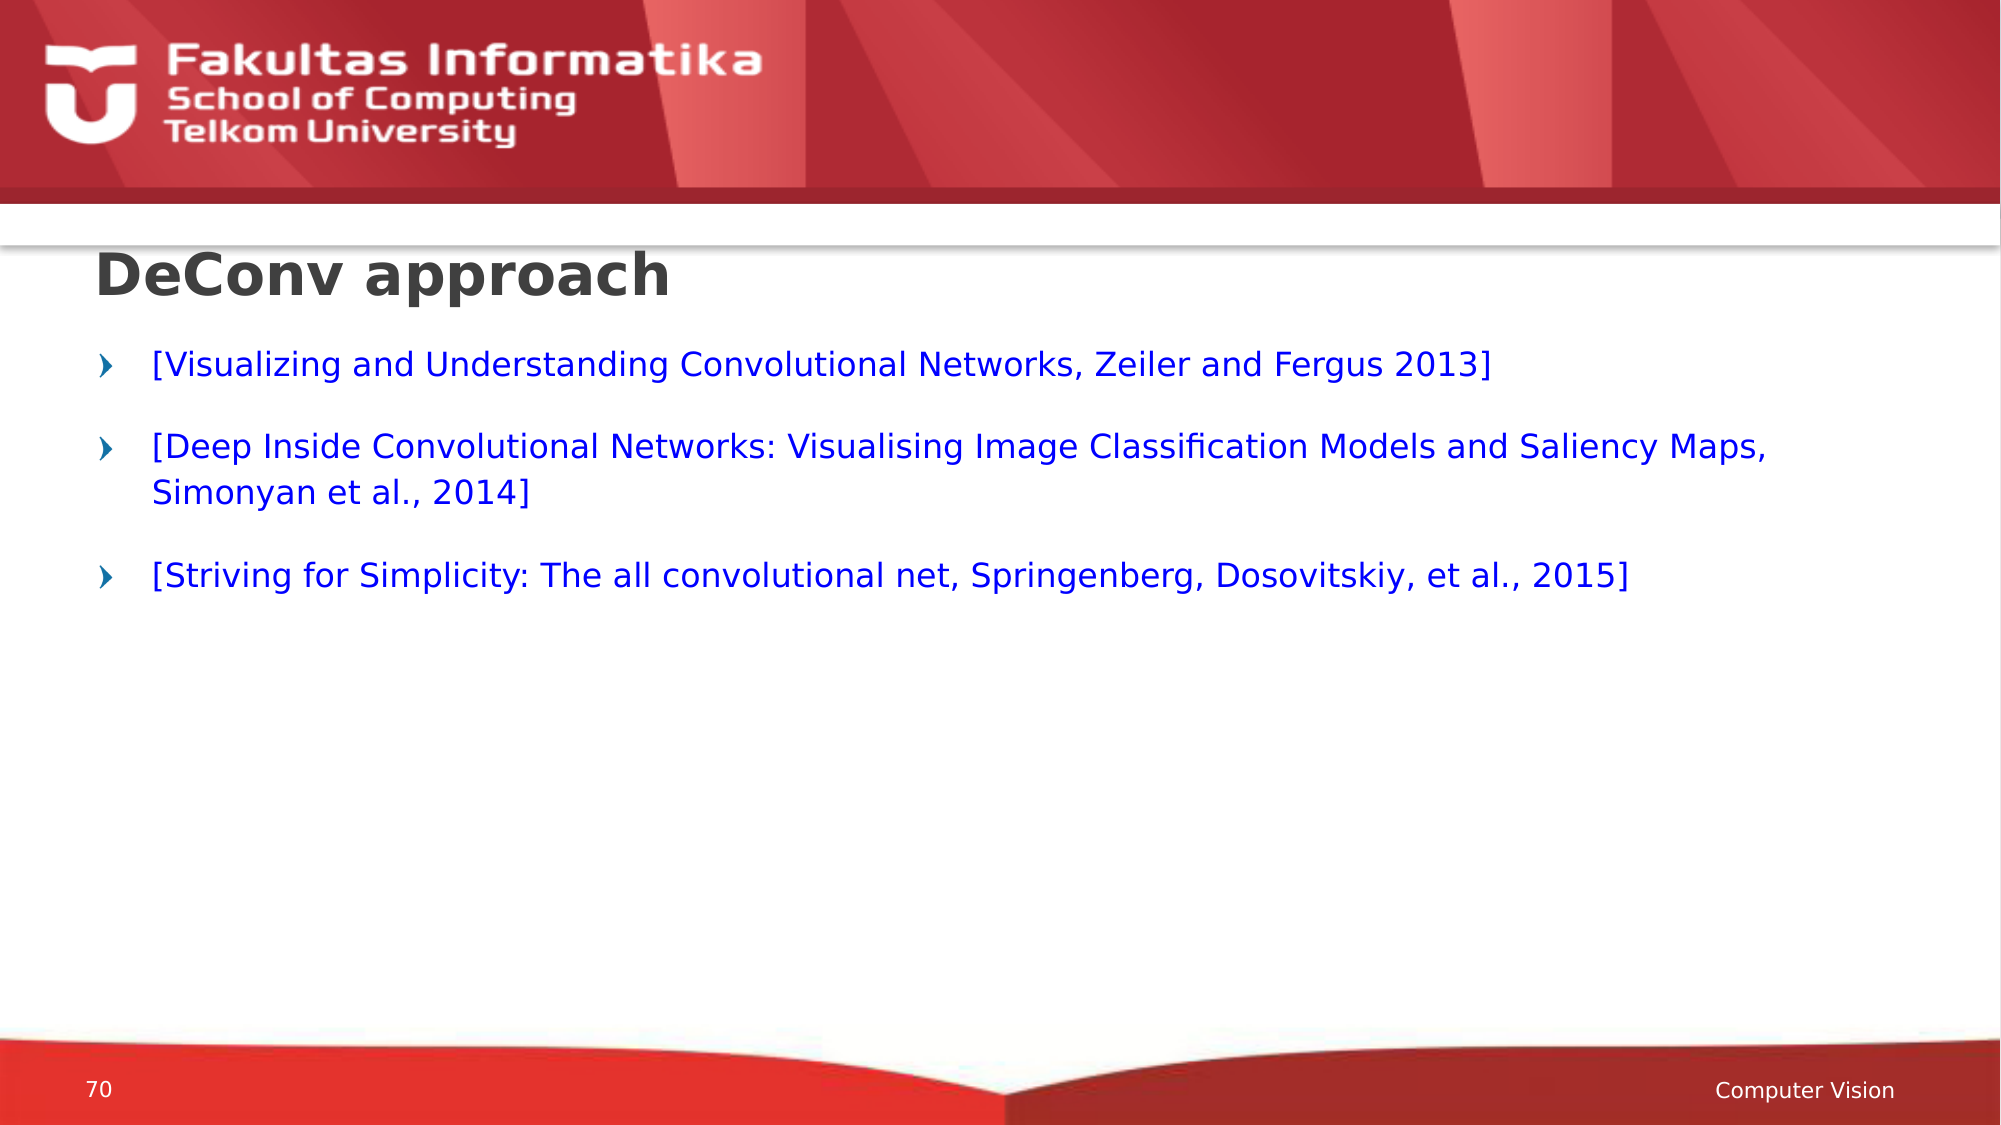

# DeConv approach
[Visualizing and Understanding Convolutional Networks, Zeiler and Fergus 2013]
[Deep Inside Convolutional Networks: Visualising Image Classification Models and Saliency Maps, Simonyan et al., 2014]
[Striving for Simplicity: The all convolutional net, Springenberg, Dosovitskiy, et al., 2015]

Computer Vision
70